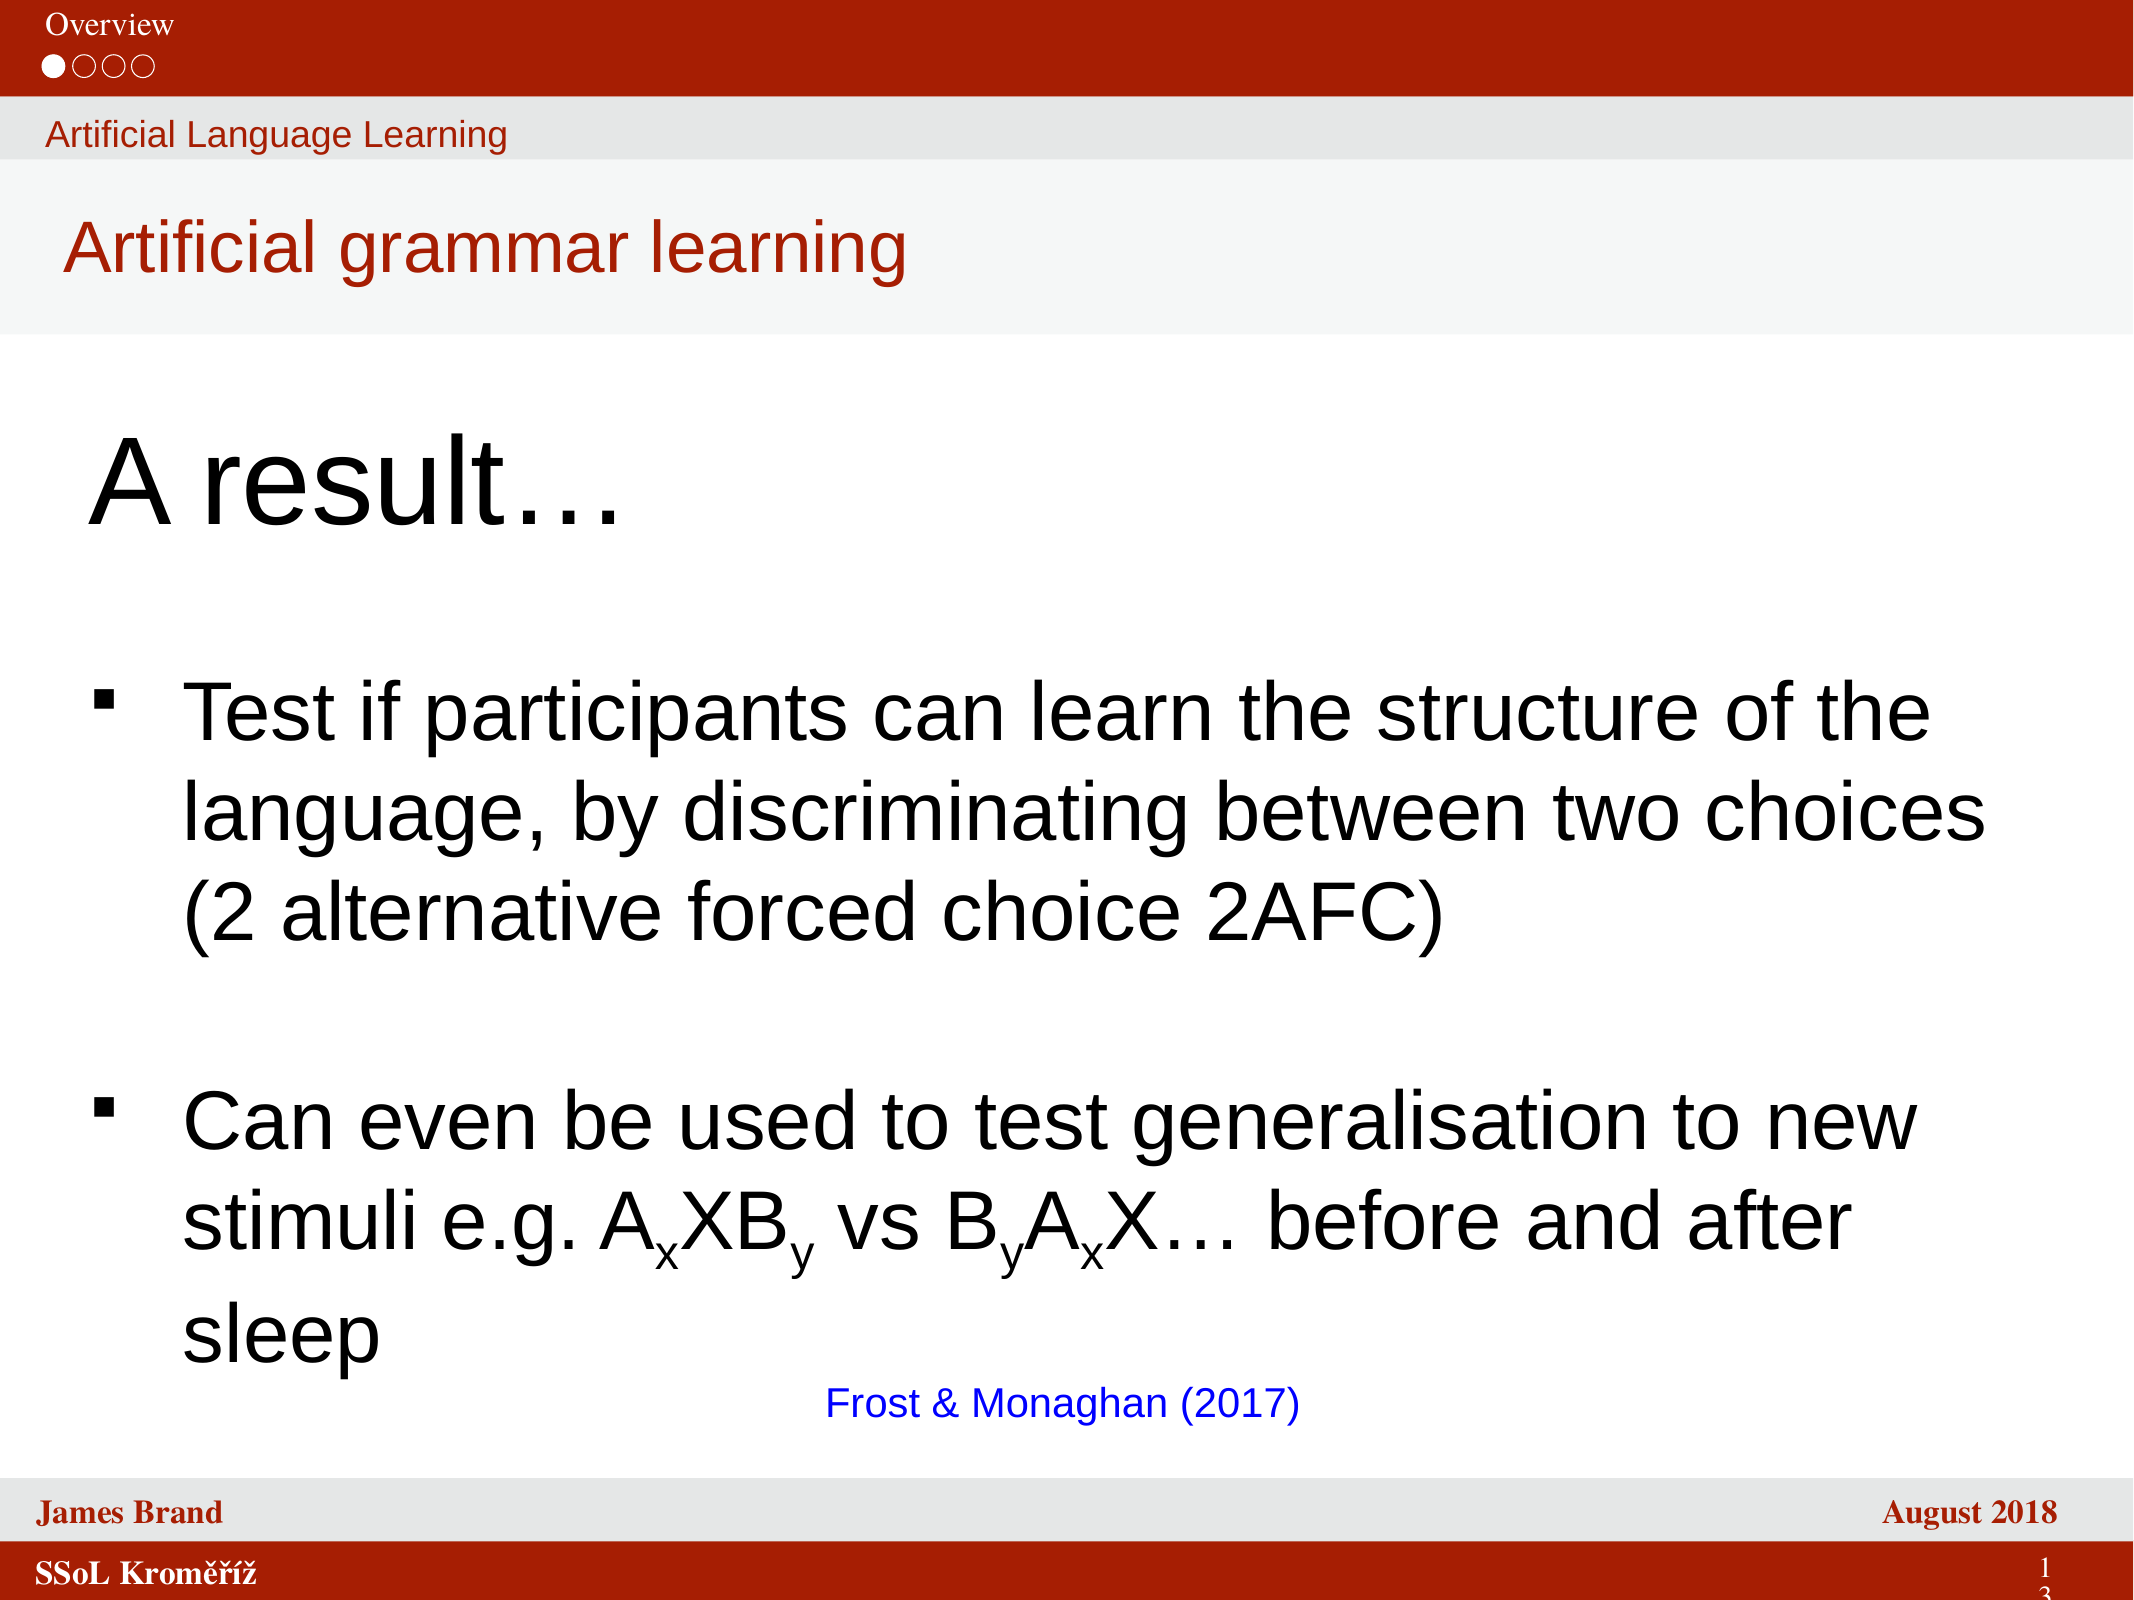

Overview

Artificial Language Learning
Artificial grammar learning
A result…

Test if participants can learn the structure of the language, by discriminating between two choices (2 alternative forced choice 2AFC)

Can even be used to test generalisation to new stimuli e.g. AxXBy vs ByAxX… before and after sleep
Frost & Monaghan (2017)
13